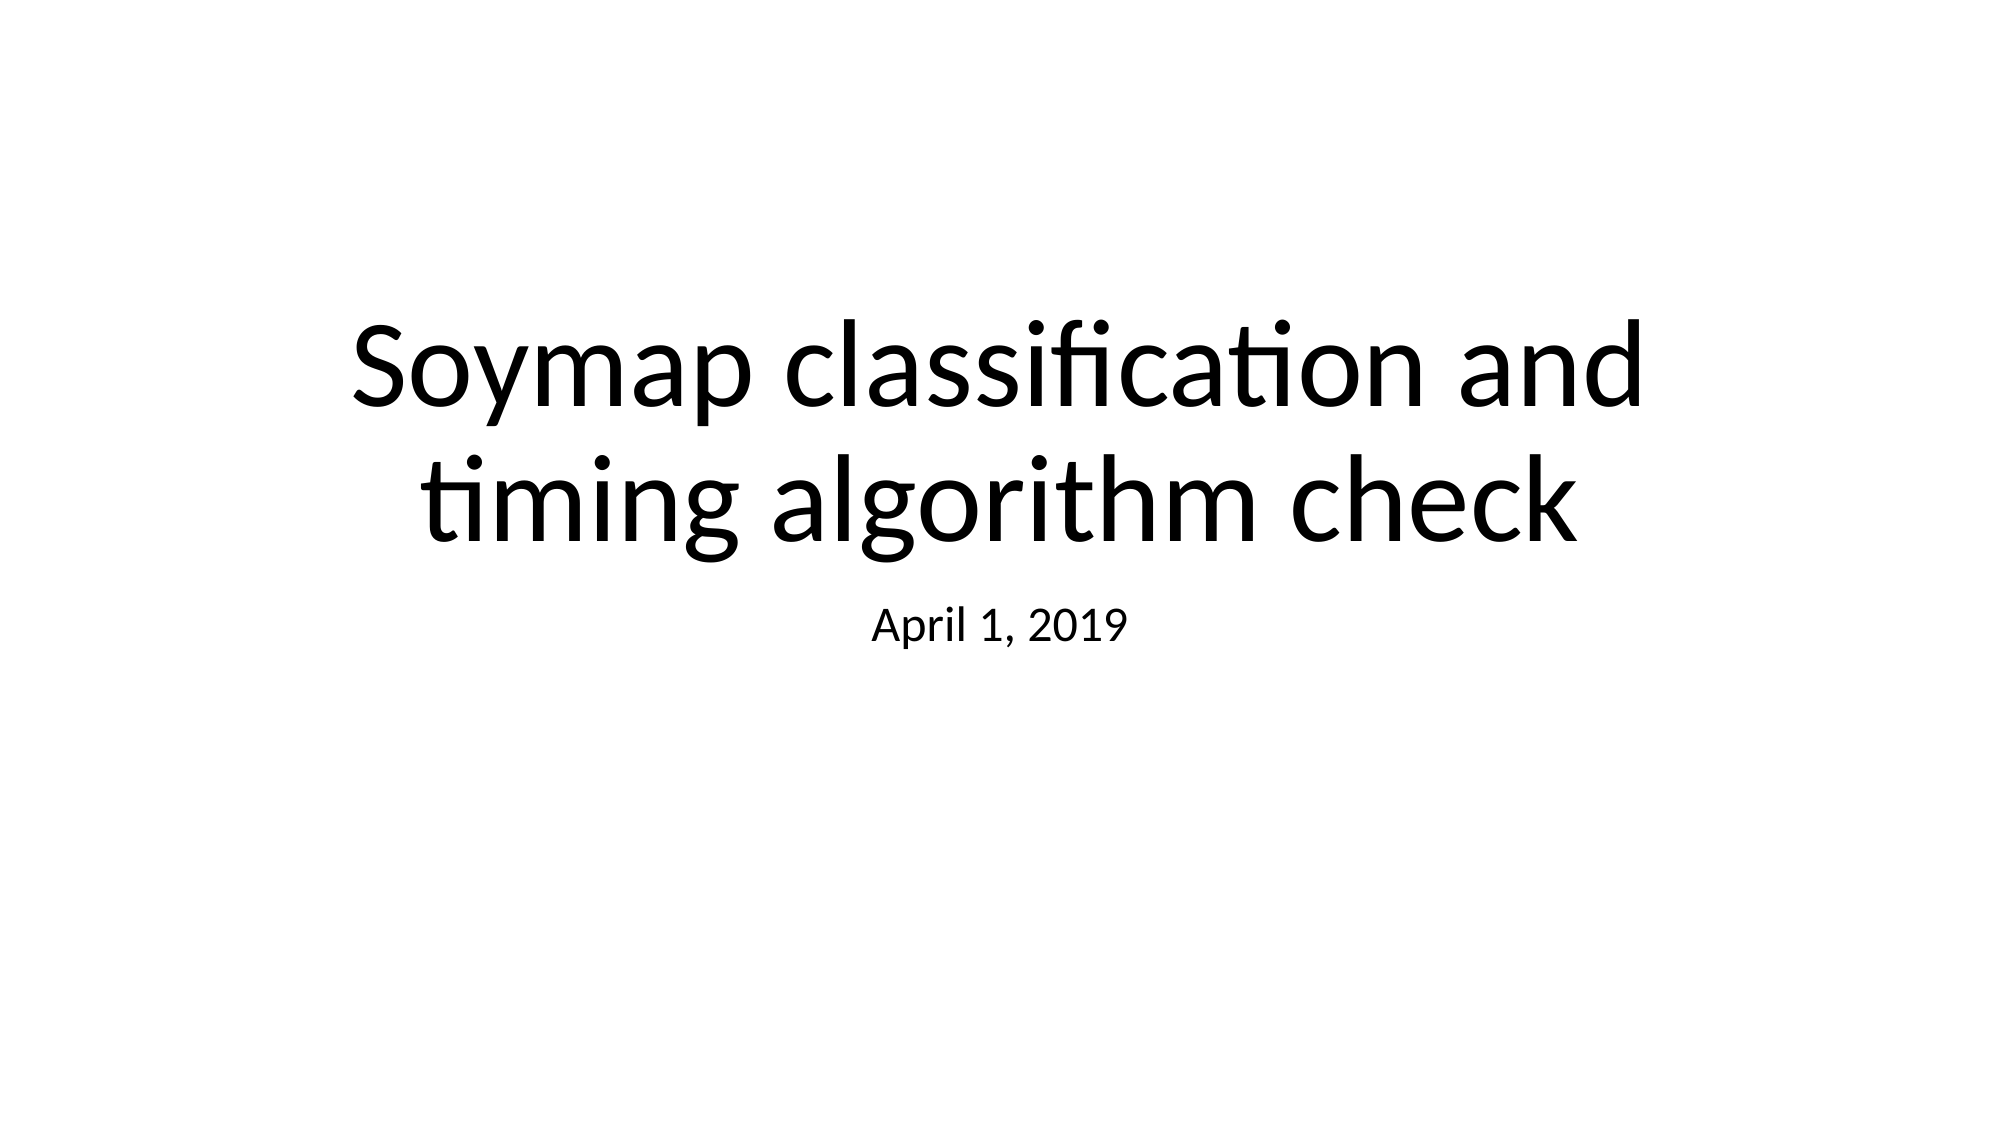

# Soymap classification and timing algorithm check
April 1, 2019